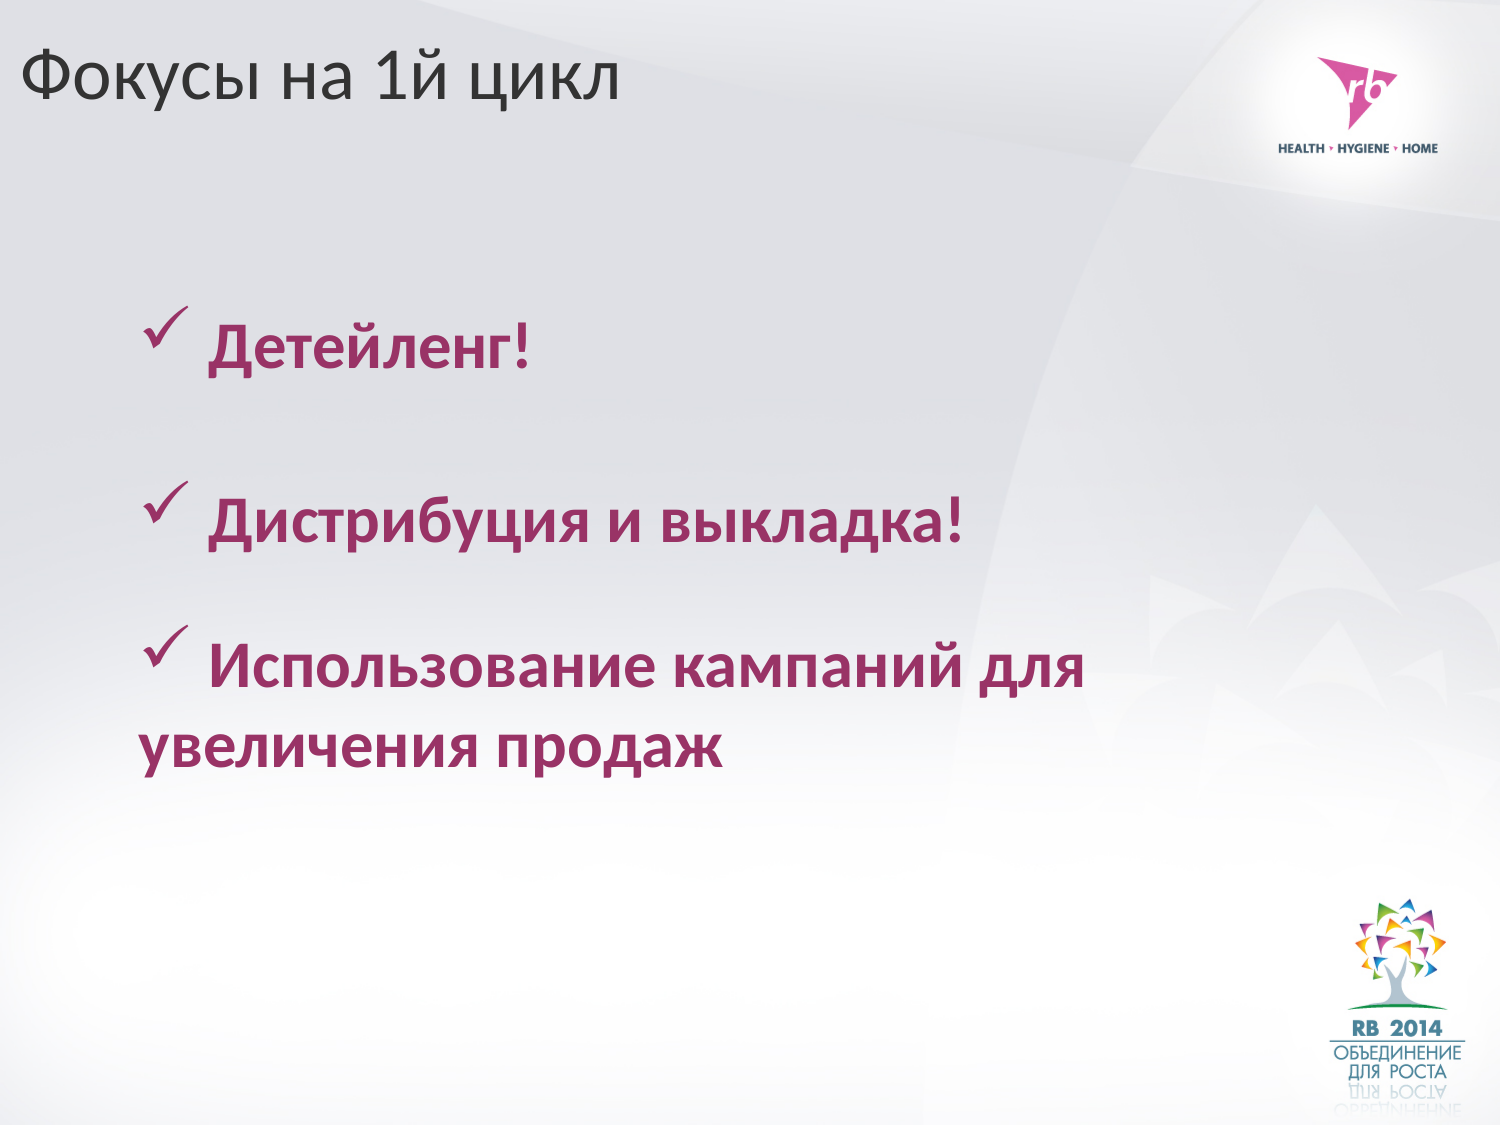

Фокусы на 1й цикл
 Детейленг!
 Дистрибуция и выкладка!
 Использование кампаний для увеличения продаж